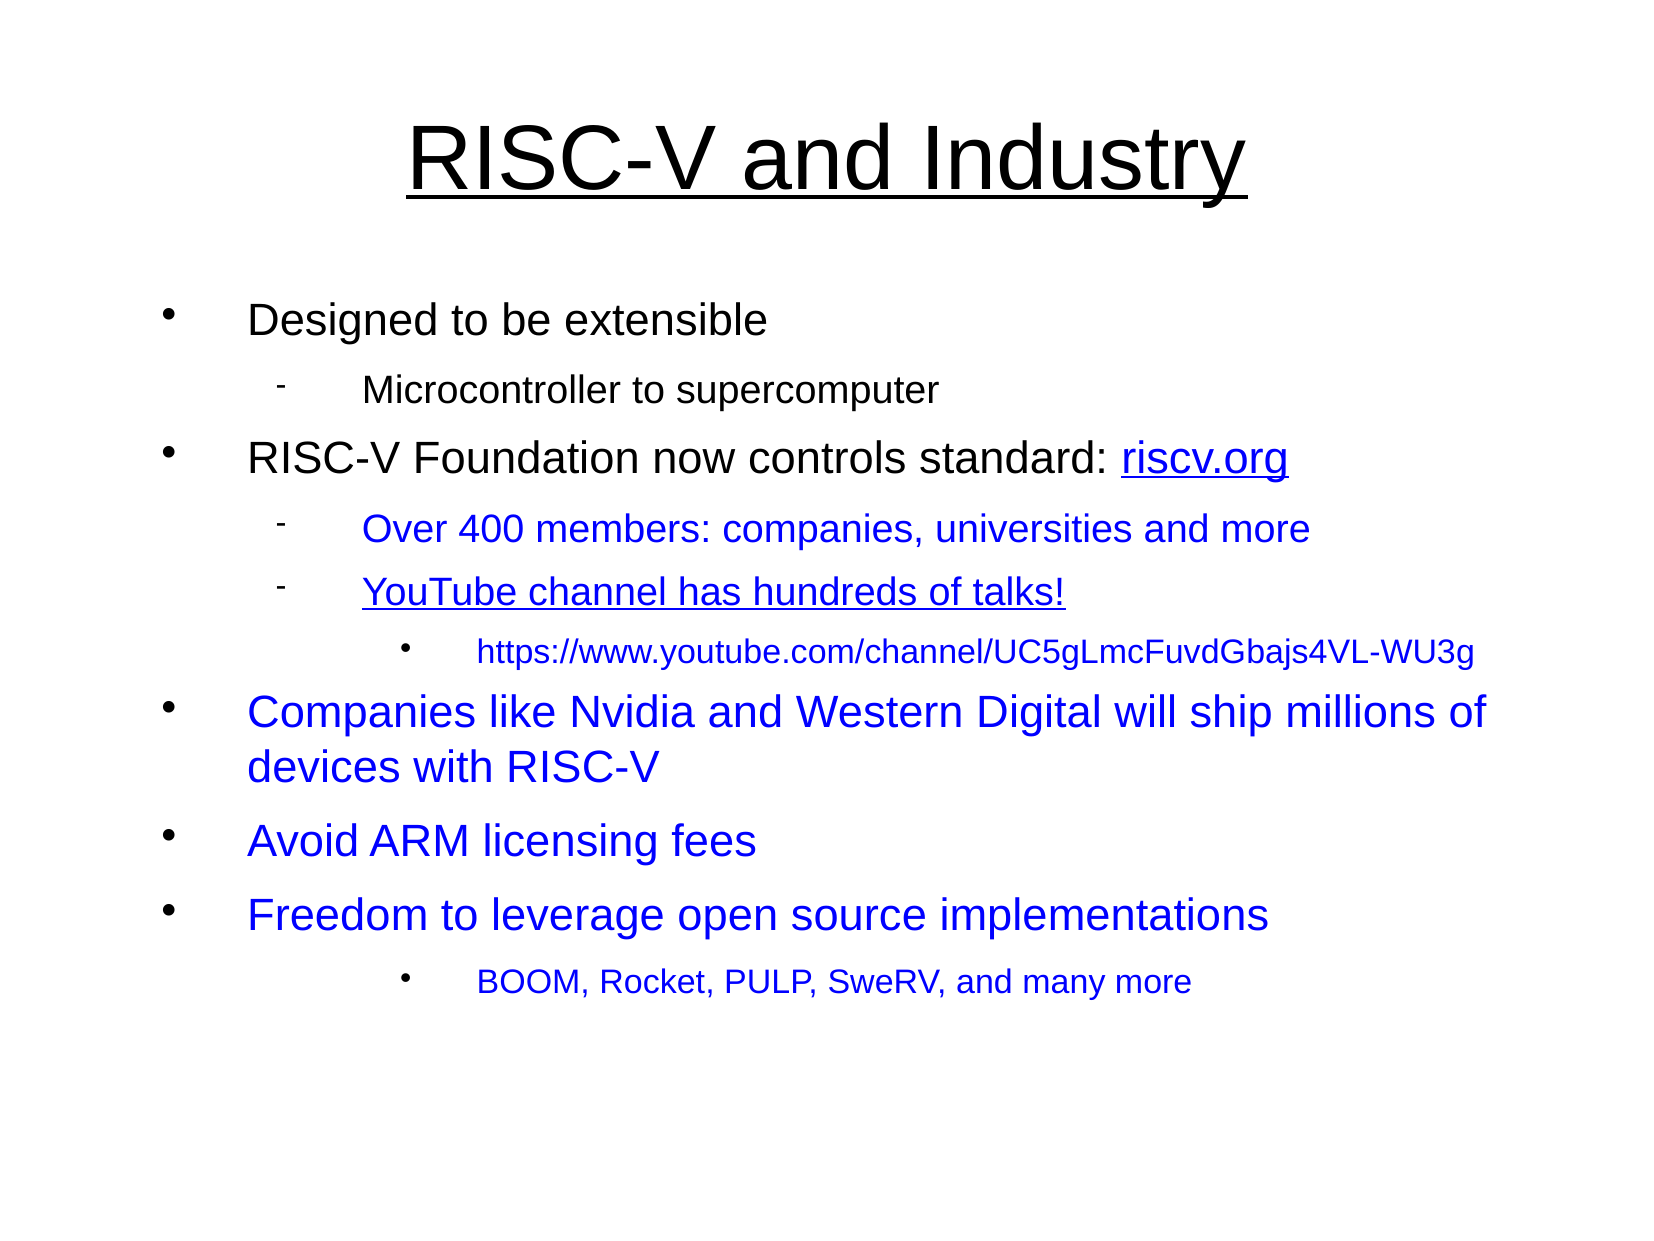

RISC-V and Industry
Designed to be extensible
Microcontroller to supercomputer
RISC-V Foundation now controls standard: riscv.org
Over 400 members: companies, universities and more
YouTube channel has hundreds of talks!
https://www.youtube.com/channel/UC5gLmcFuvdGbajs4VL-WU3g
Companies like Nvidia and Western Digital will ship millions of devices with RISC-V
Avoid ARM licensing fees
Freedom to leverage open source implementations
BOOM, Rocket, PULP, SweRV, and many more